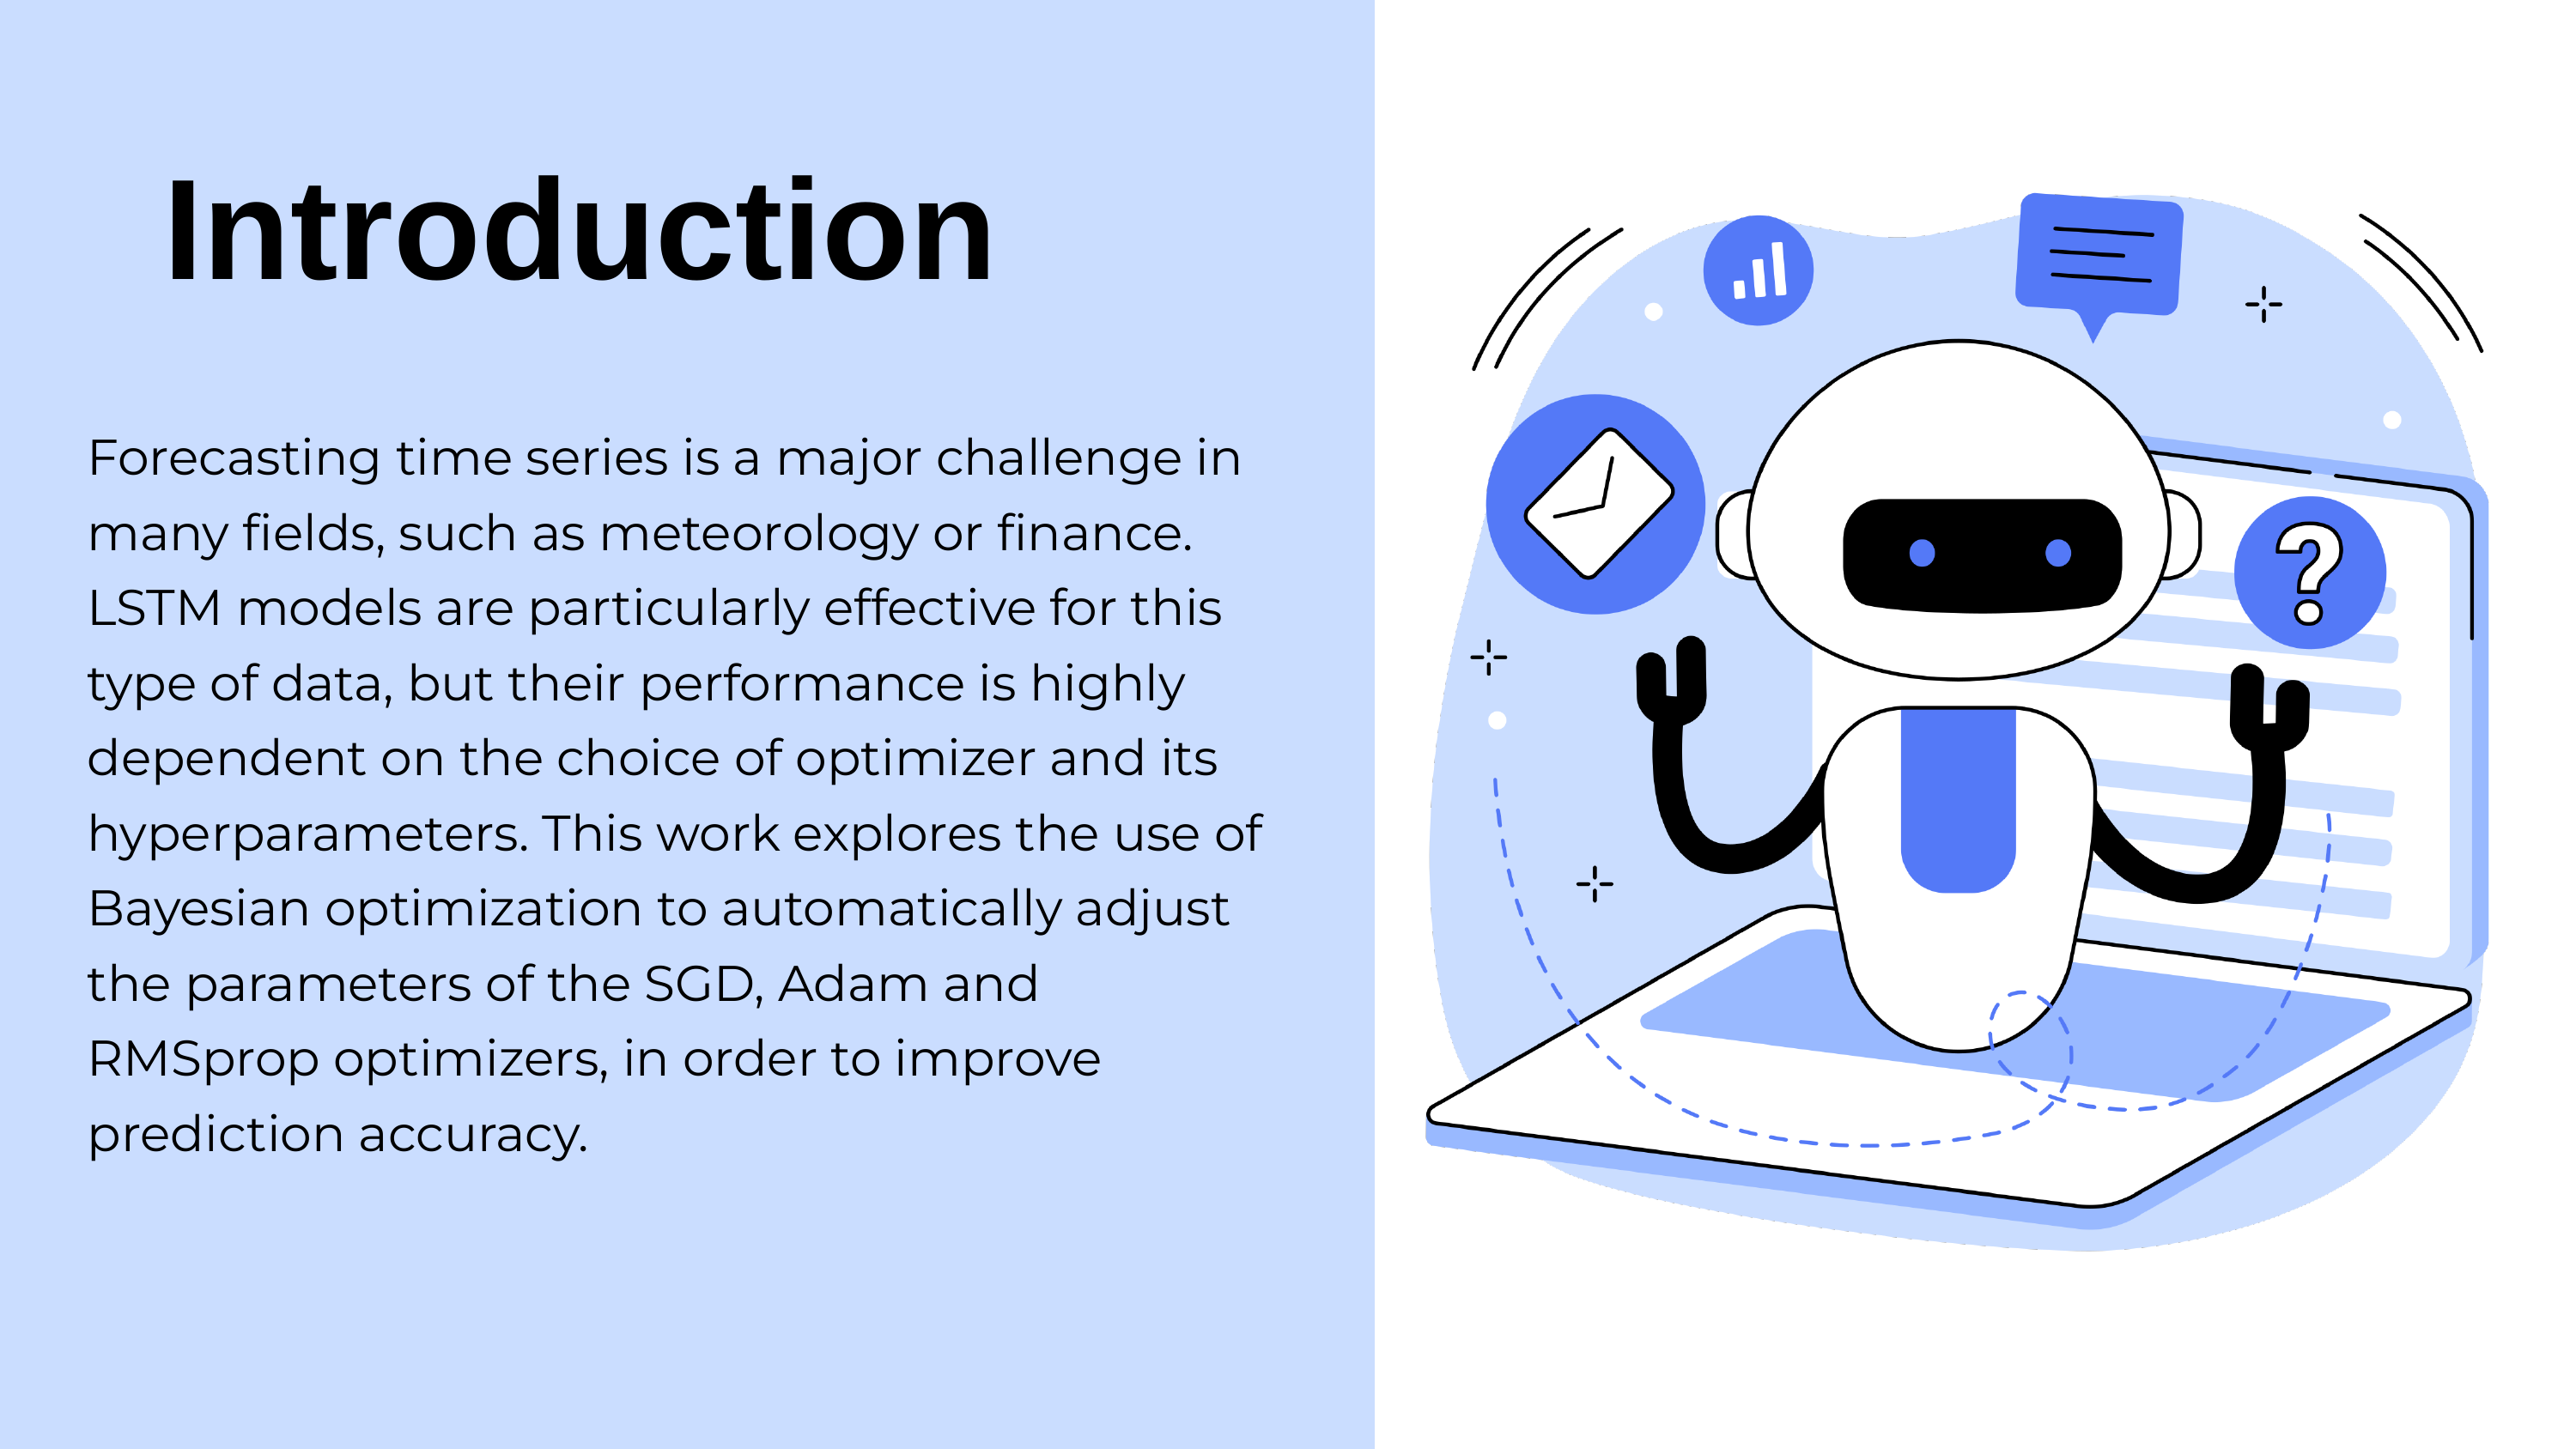

Introduction

Forecasting time series is a major challenge in many fields, such as meteorology or finance. LSTM models are particularly effective for this type of data, but their performance is highly dependent on the choice of optimizer and its hyperparameters. This work explores the use of Bayesian optimization to automatically adjust the parameters of the SGD, Adam and RMSprop optimizers, in order to improve prediction accuracy.